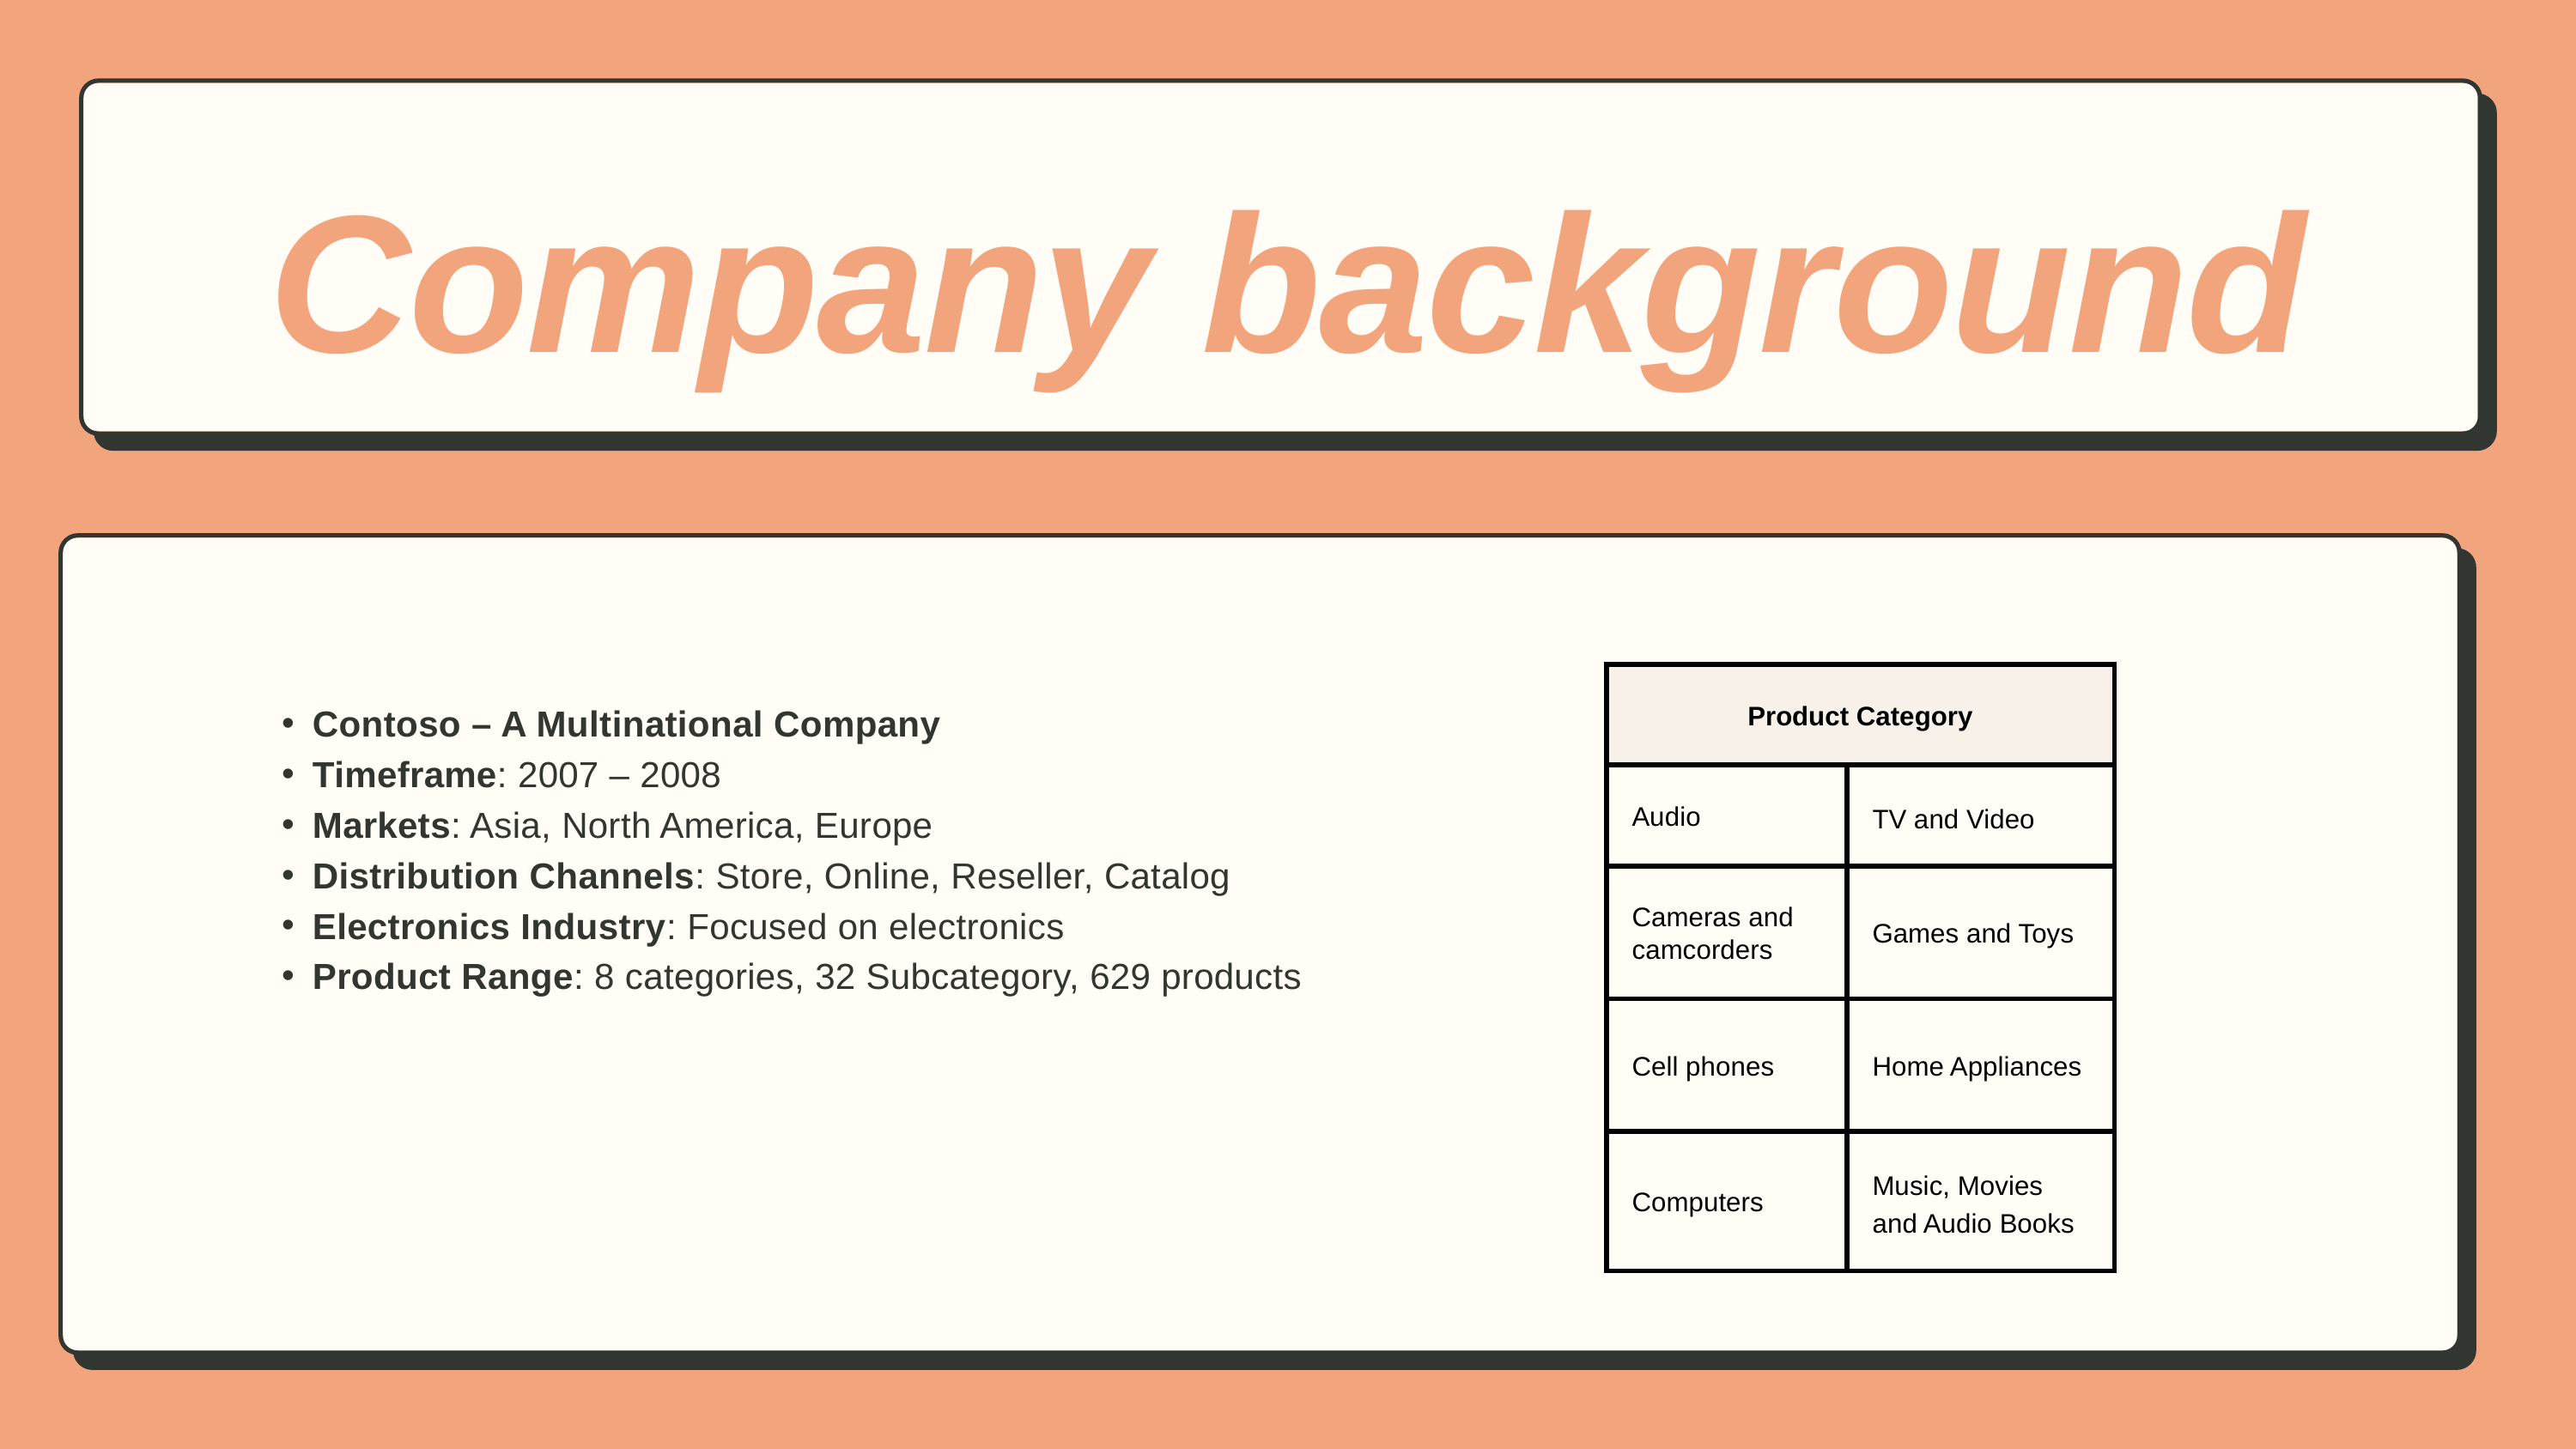

Company background

| Product Category | Product Category |
| --- | --- |
| Audio | TV and Video |
| Cameras and camcorders | Games and Toys |
| Cell phones | Home Appliances |
| Computers | Music, Movies and Audio Books |
Contoso – A Multinational Company
Timeframe: 2007 – 2008
Markets: Asia, North America, Europe
Distribution Channels: Store, Online, Reseller, Catalog
Electronics Industry: Focused on electronics
Product Range: 8 categories, 32 Subcategory, 629 products